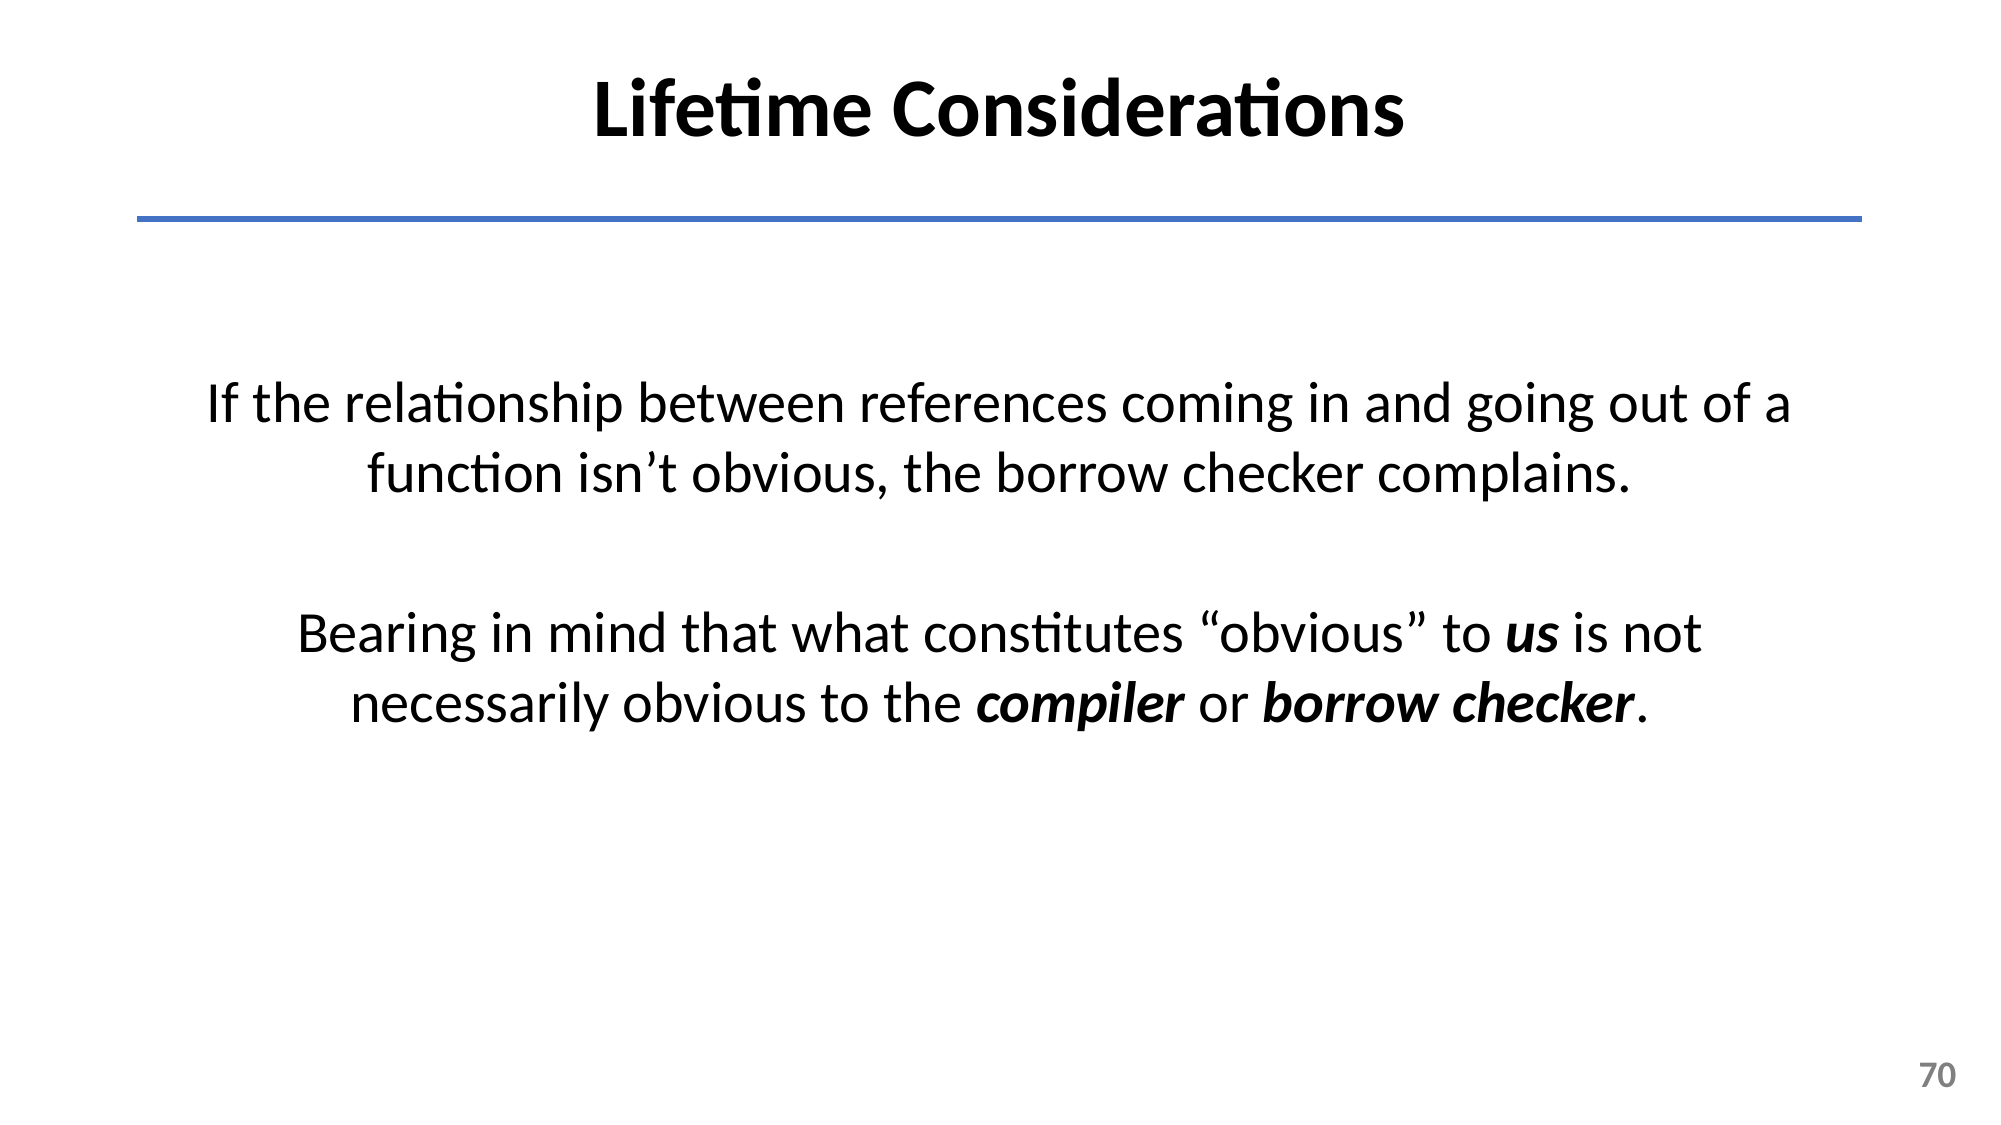

Lifetime Considerations
If the relationship between references coming in and going out of a function isn’t obvious, the borrow checker complains.
Bearing in mind that what constitutes “obvious” to us is not necessarily obvious to the compiler or borrow checker.
70